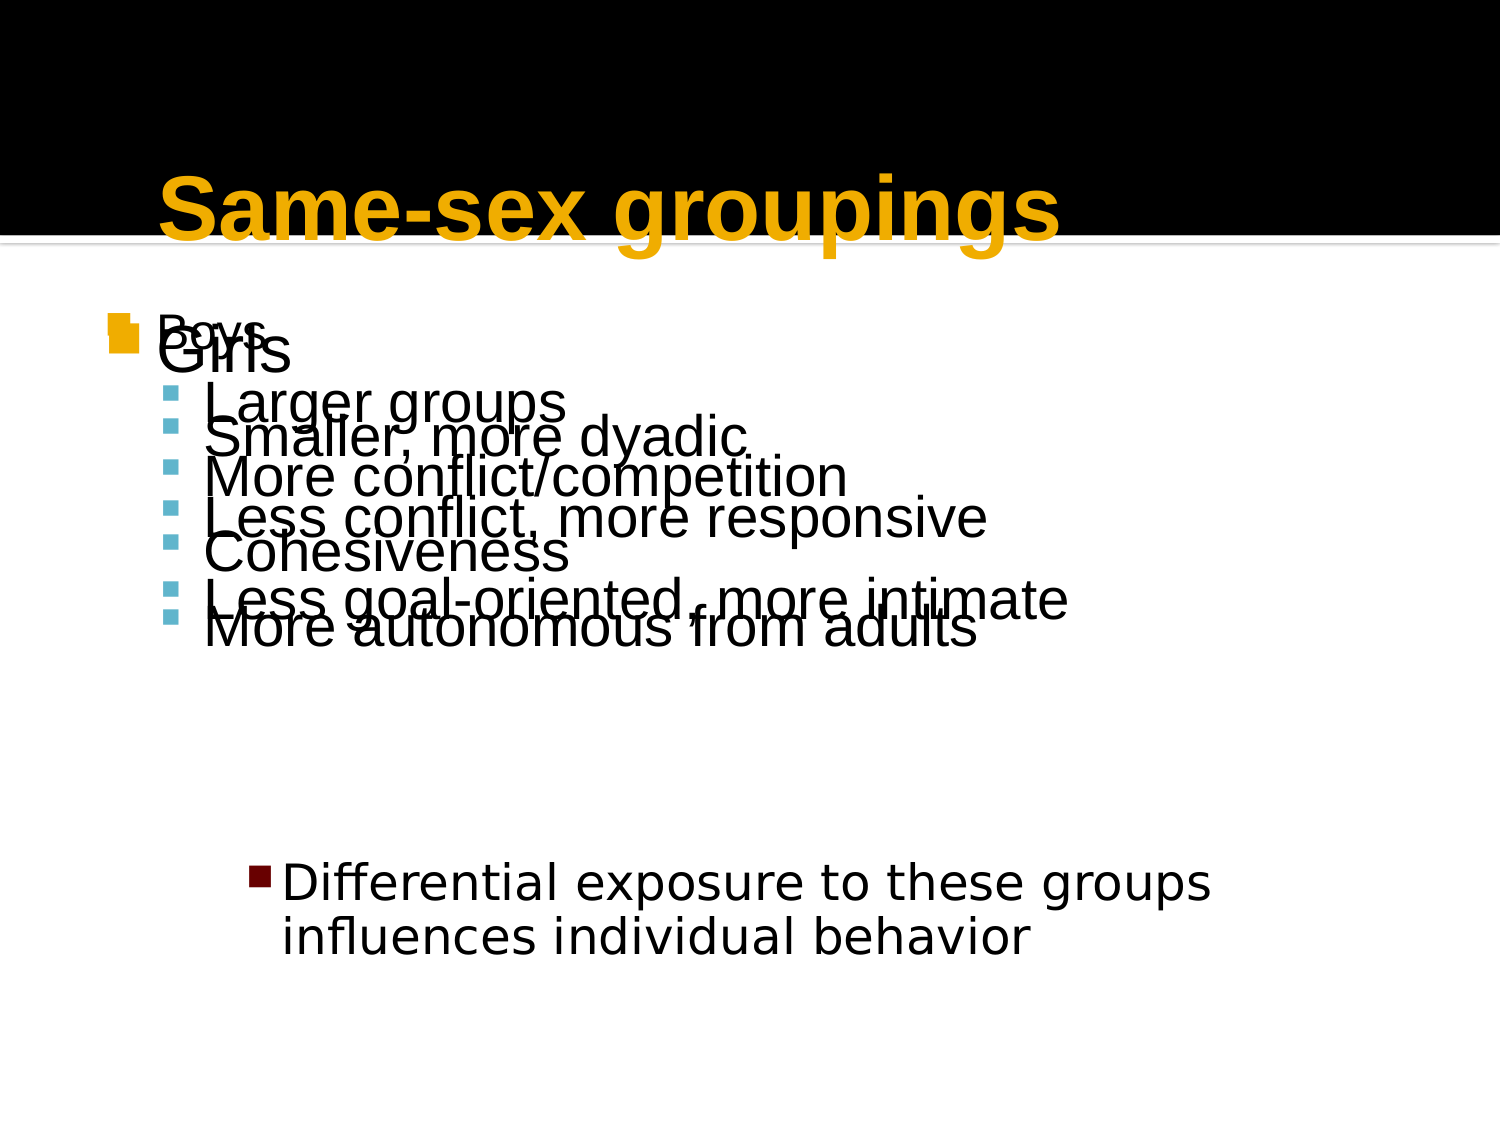

# Same-sex groupings
Boys
Larger groups
More conflict/competition
Cohesiveness
More autonomous from adults
Girls
Smaller, more dyadic
Less conflict, more responsive
Less goal-oriented, more intimate

Differential exposure to these groups influences individual behavior